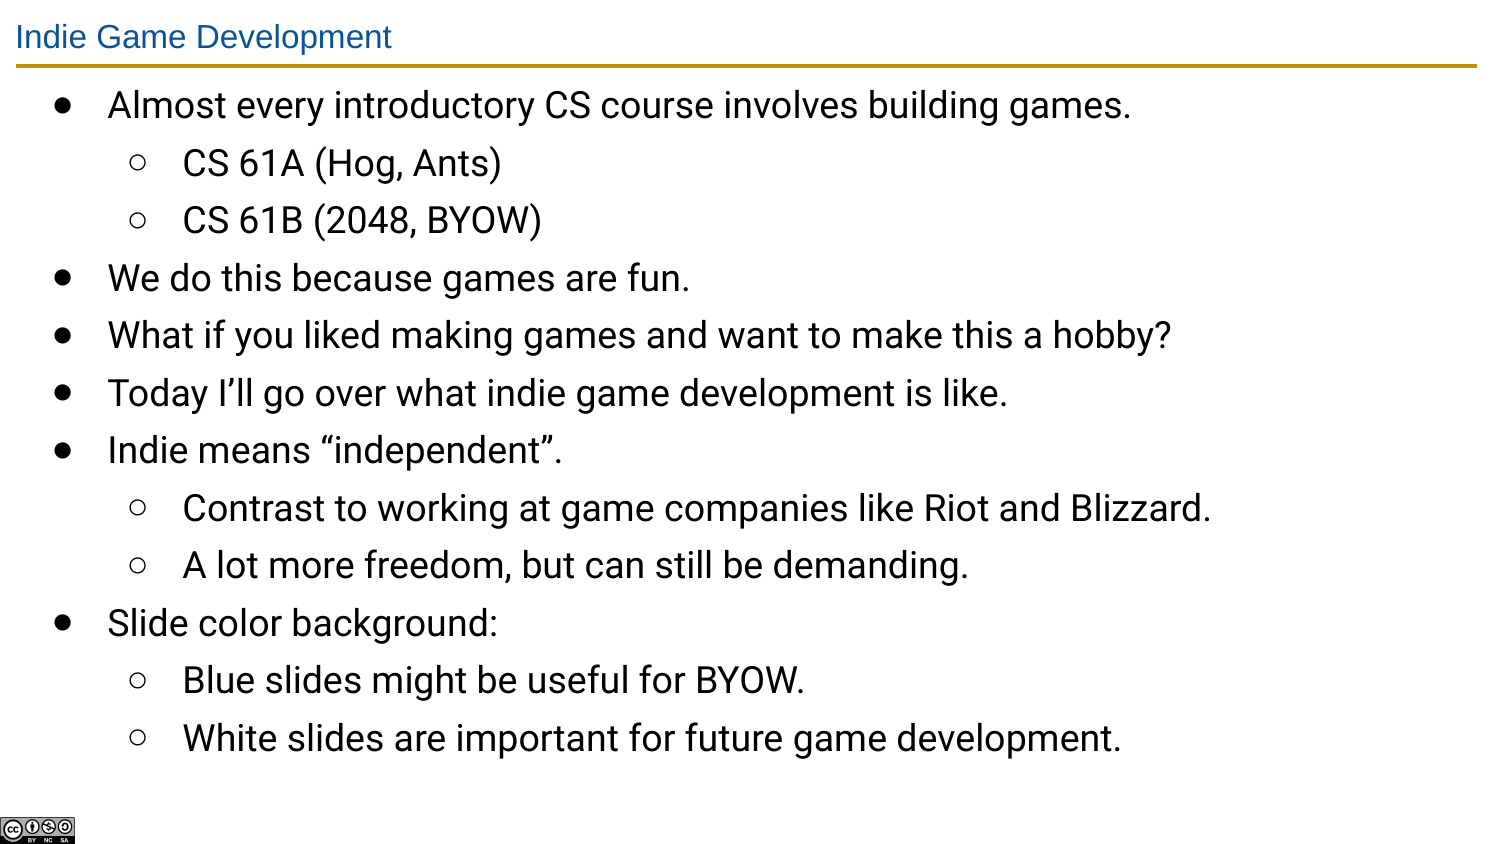

# Indie Game Development
Almost every introductory CS course involves building games.
CS 61A (Hog, Ants)
CS 61B (2048, BYOW)
We do this because games are fun.
What if you liked making games and want to make this a hobby?
Today I’ll go over what indie game development is like.
Indie means “independent”.
Contrast to working at game companies like Riot and Blizzard.
A lot more freedom, but can still be demanding.
Slide color background:
Blue slides might be useful for BYOW.
White slides are important for future game development.